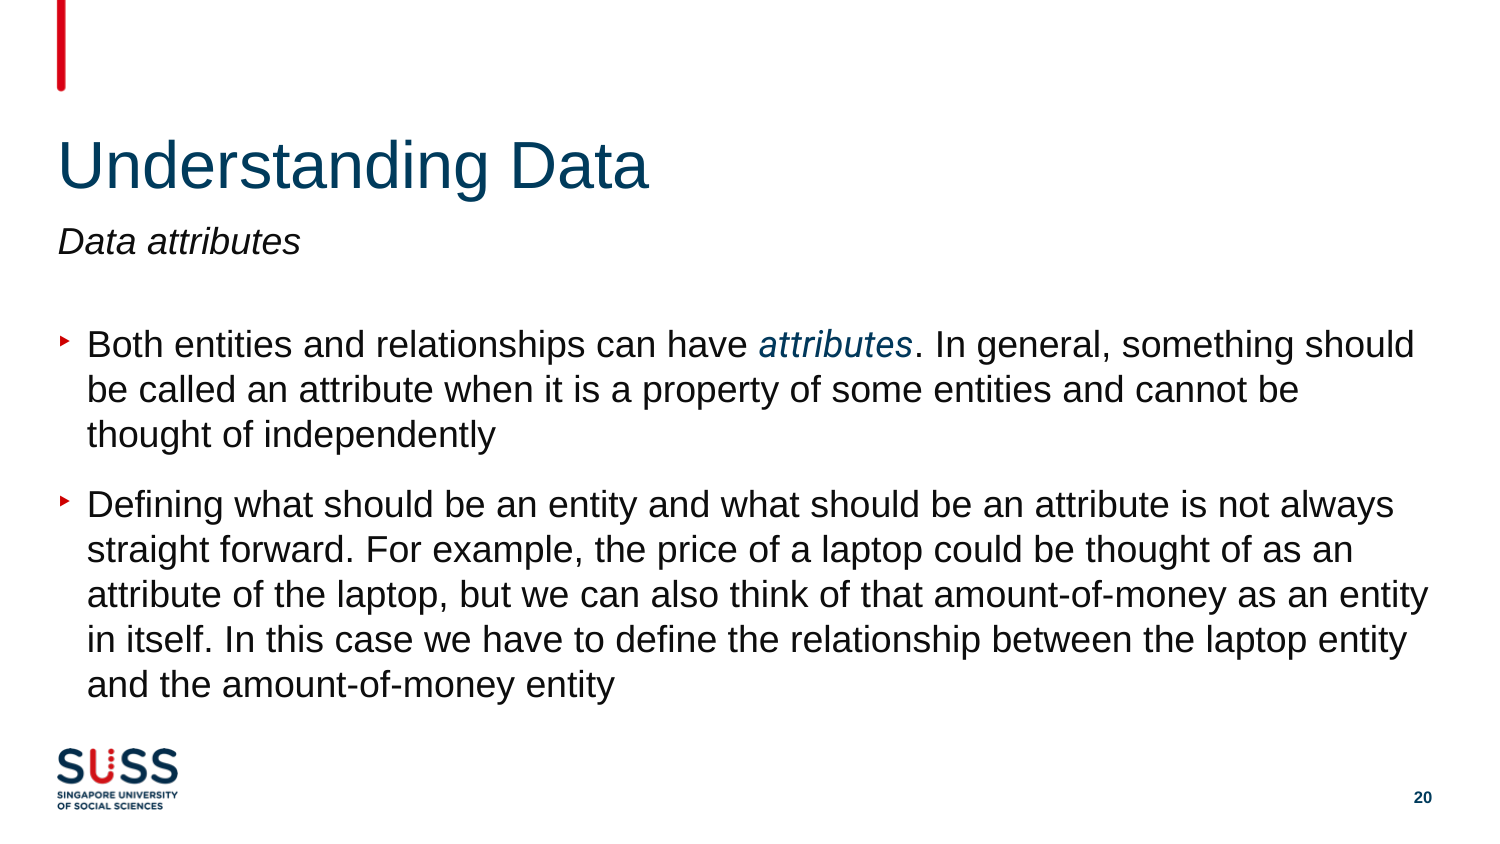

# Understanding Data
Data attributes
Both entities and relationships can have attributes. In general, something should be called an attribute when it is a property of some entities and cannot be thought of independently
Defining what should be an entity and what should be an attribute is not always straight forward. For example, the price of a laptop could be thought of as an attribute of the laptop, but we can also think of that amount-of-money as an entity in itself. In this case we have to define the relationship between the laptop entity and the amount-of-money entity